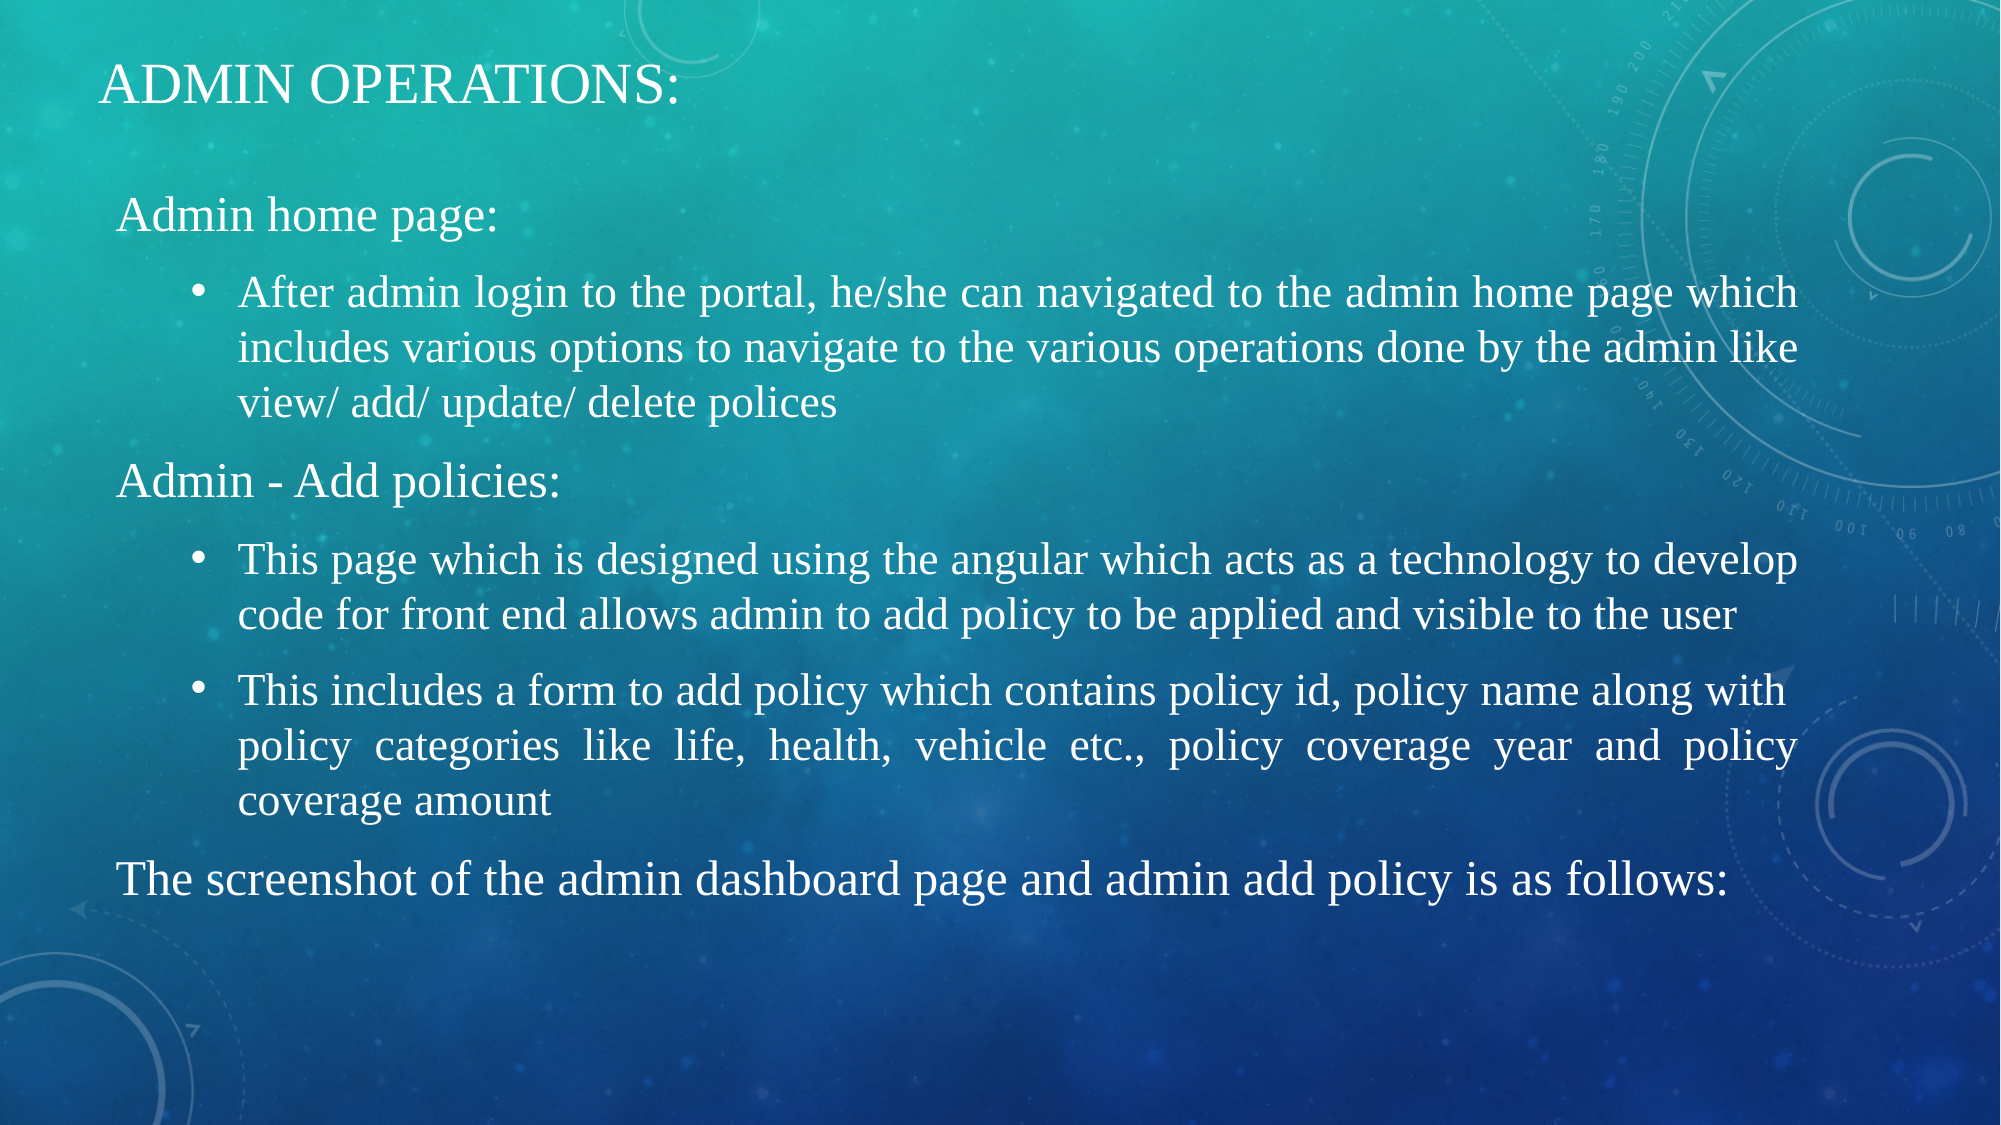

Admin Operations:
Admin home page:
After admin login to the portal, he/she can navigated to the admin home page which includes various options to navigate to the various operations done by the admin like view/ add/ update/ delete polices
Admin - Add policies:
This page which is designed using the angular which acts as a technology to develop code for front end allows admin to add policy to be applied and visible to the user
This includes a form to add policy which contains policy id, policy name along with  policy categories like life, health, vehicle etc., policy coverage year and policy coverage amount
The screenshot of the admin dashboard page and admin add policy is as follows: